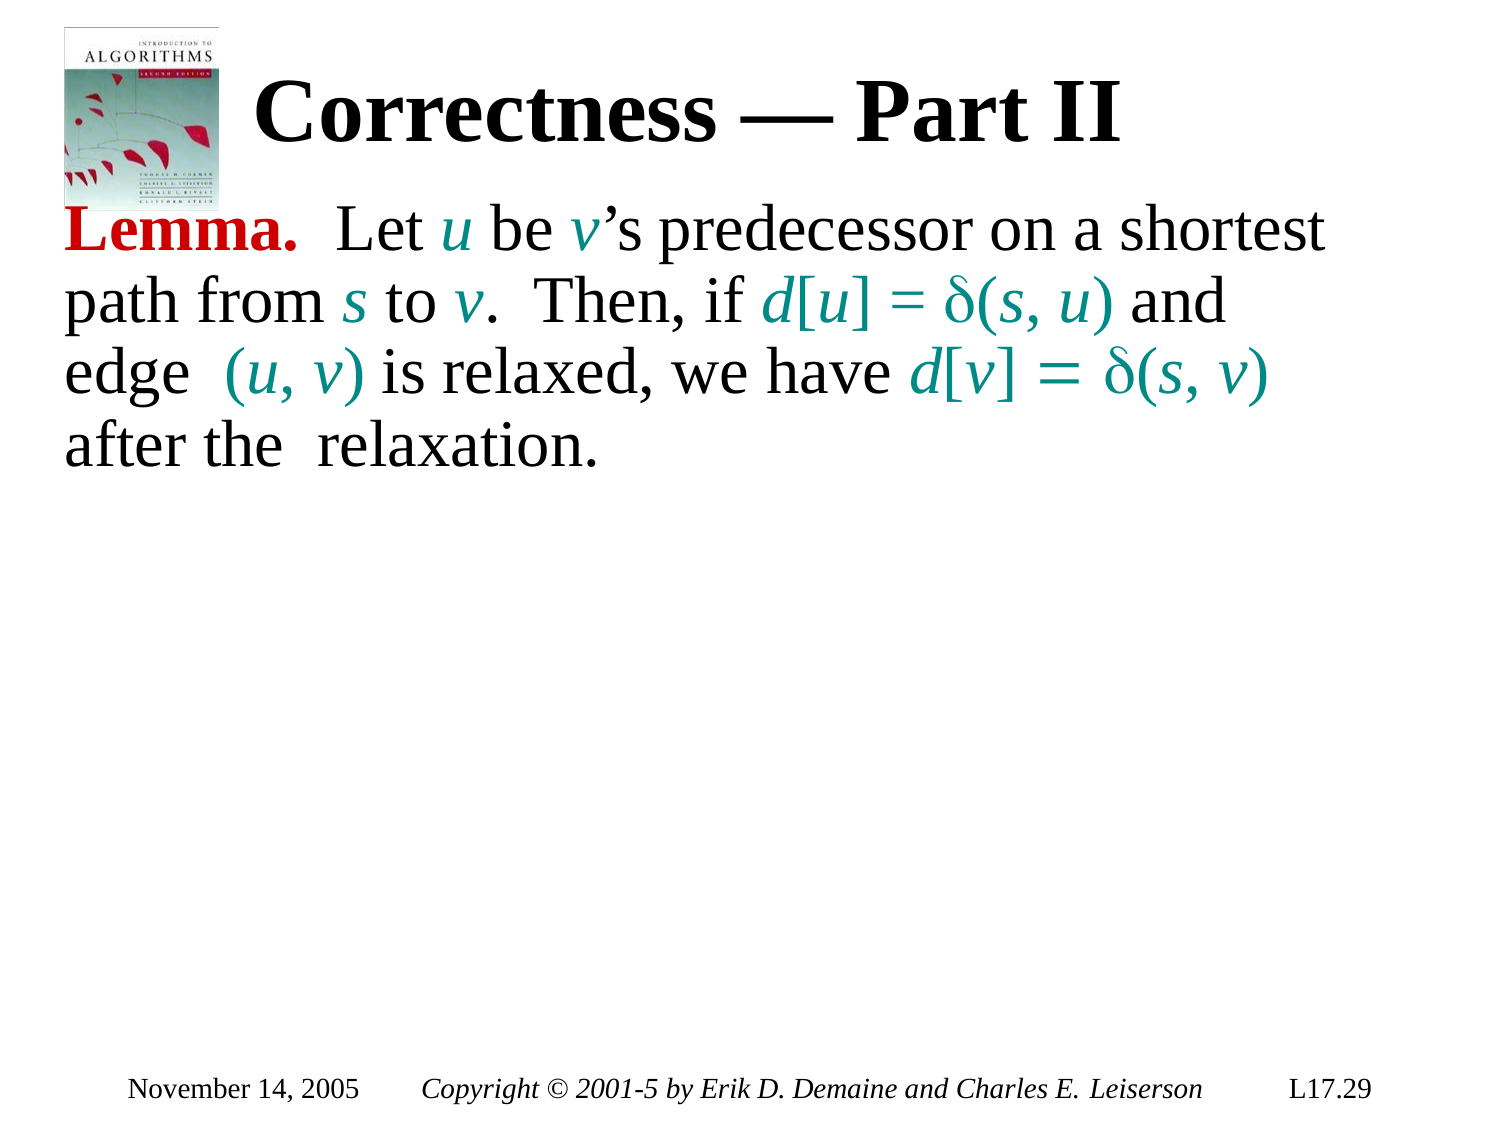

# Correctness — Part II
Lemma.	Let u be v’s predecessor on a shortest  path from s to v.	Then, if d[u] = δ(s, u) and edge  (u, v) is relaxed, we have d[v] = δ(s, v) after the  relaxation.
November 14, 2005
Copyright © 2001-5 by Erik D. Demaine and Charles E. Leiserson
L17.29